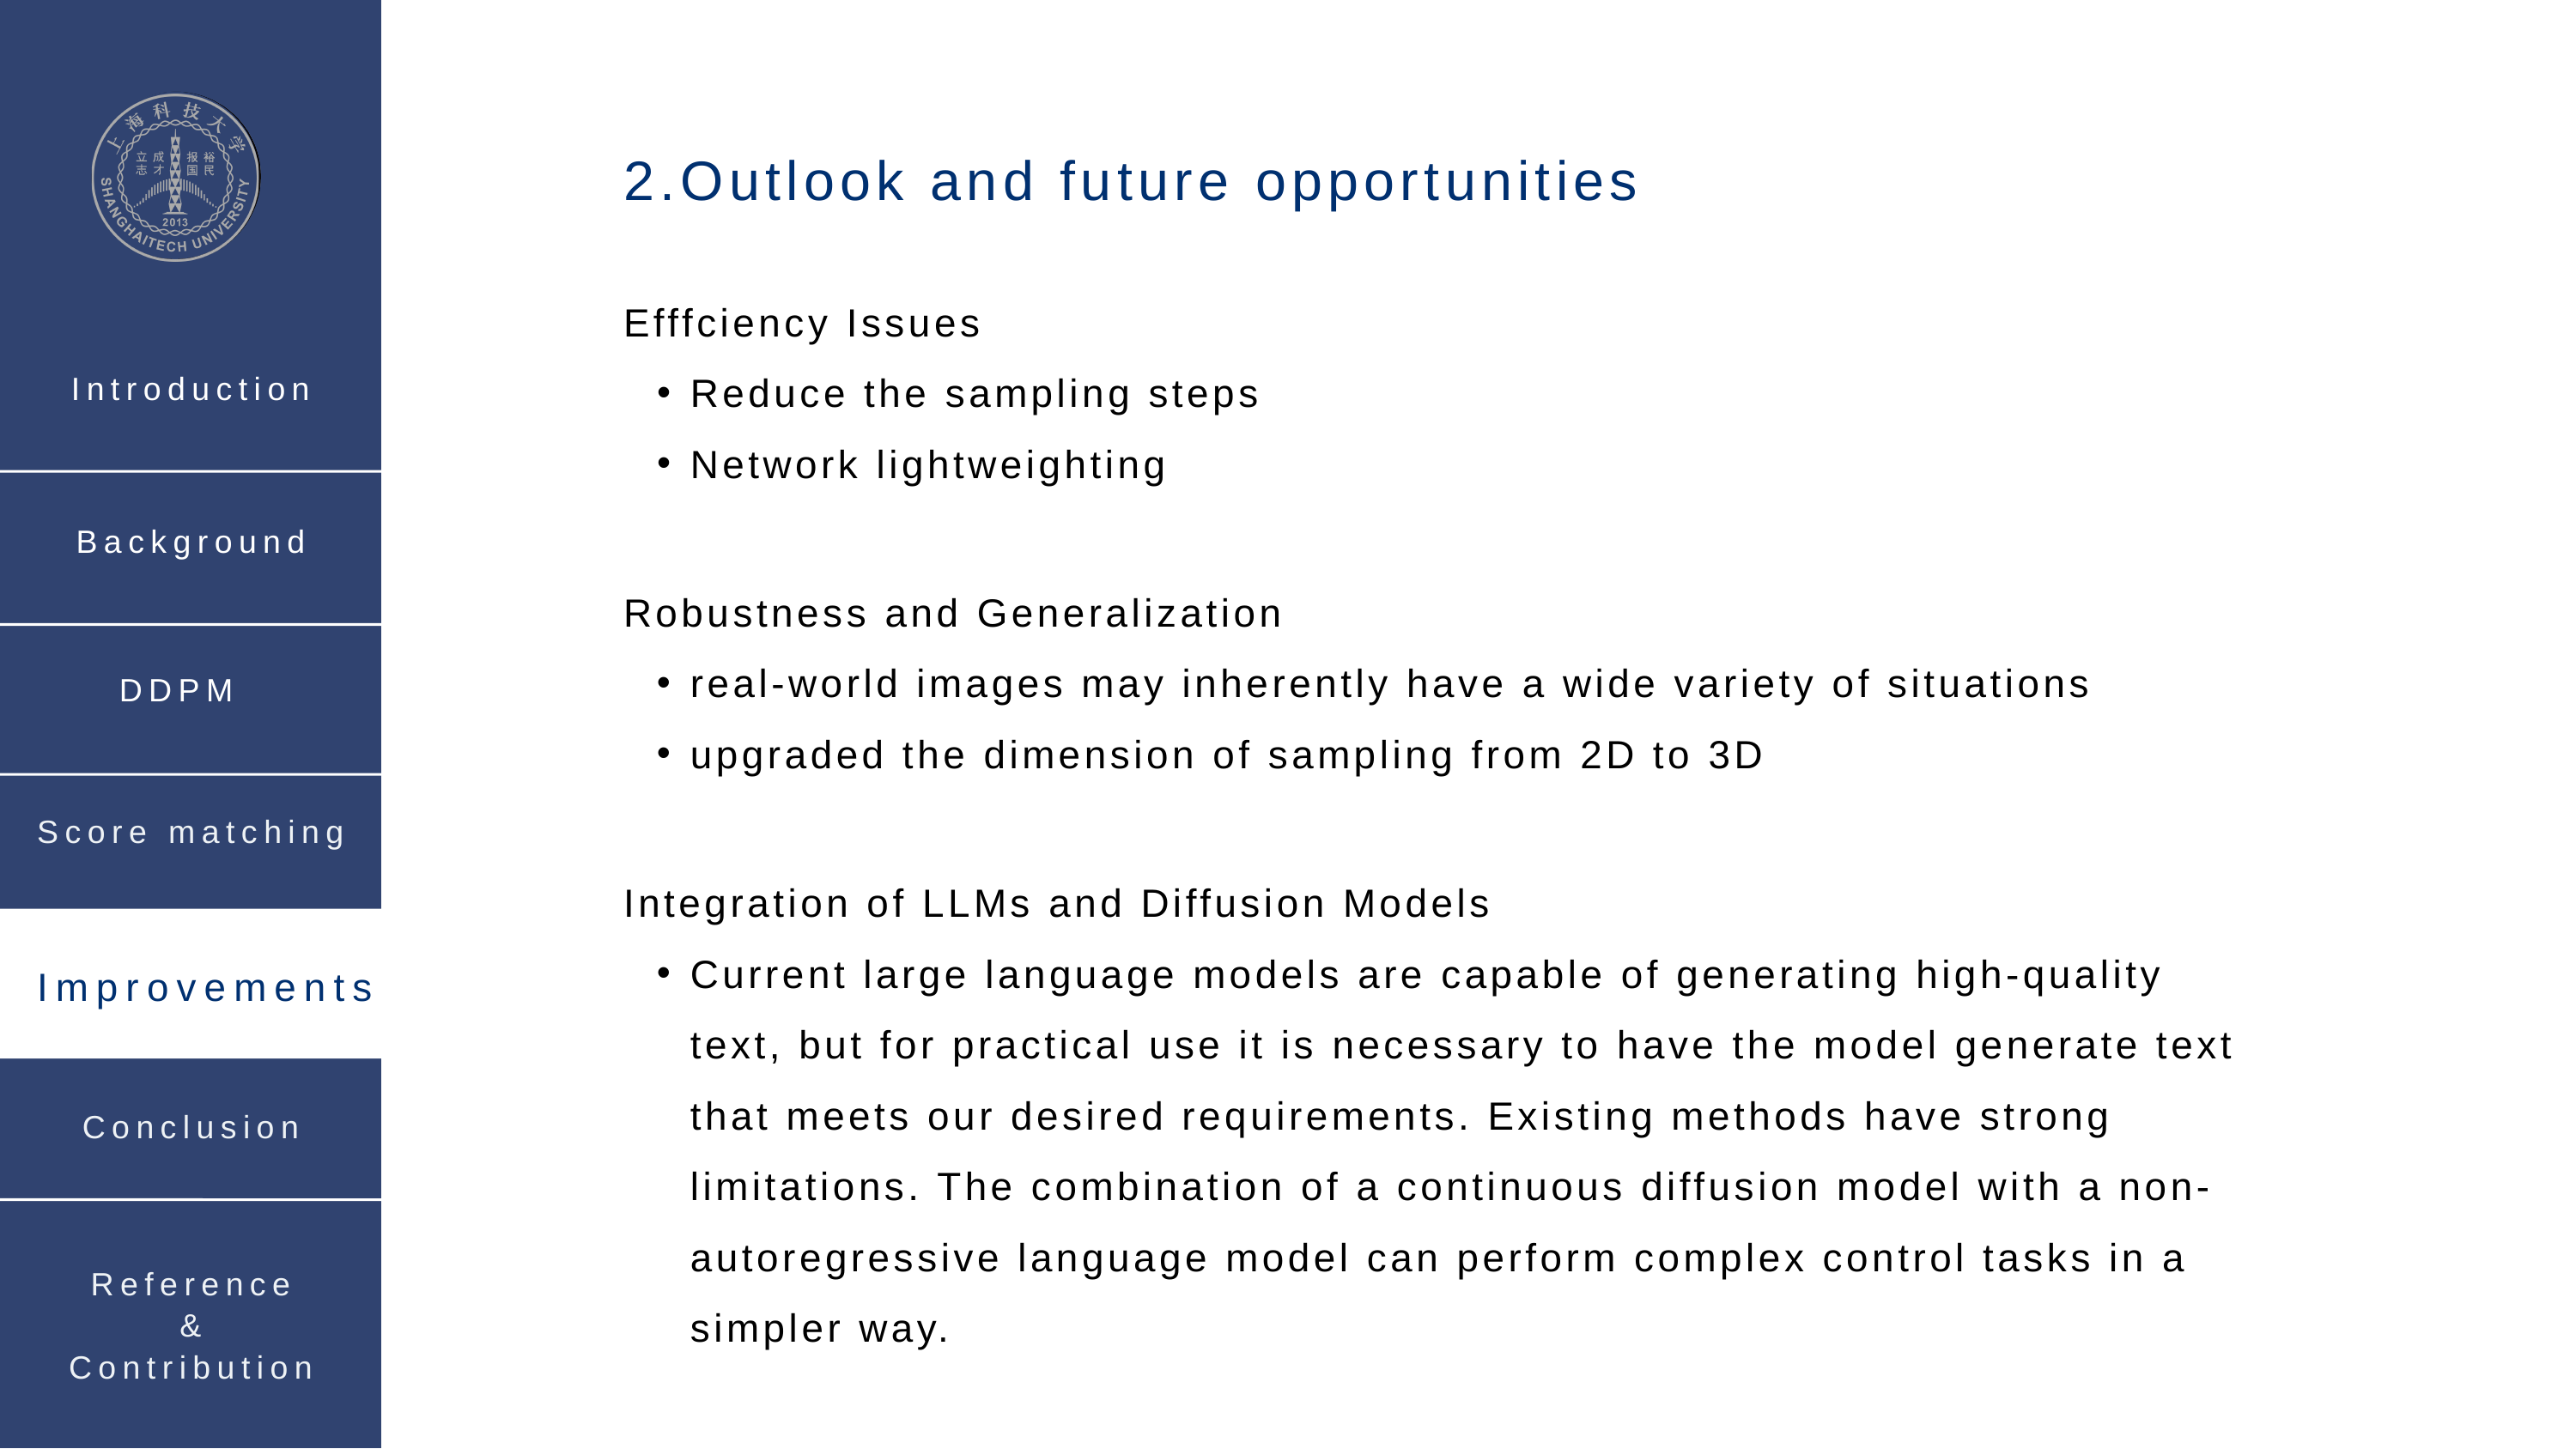

2.Outlook and future opportunities
Efffciency Issues
Reduce the sampling steps
Network lightweighting
Introduction

Background
Robustness and Generalization
real-world images may inherently have a wide variety of situations
upgraded the dimension of sampling from 2D to 3D

DDPM

Score matching
Integration of LLMs and Diffusion Models
Current large language models are capable of generating high-quality text, but for practical use it is necessary to have the model generate text that meets our desired requirements. Existing methods have strong limitations. The combination of a continuous diffusion model with a non-autoregressive language model can perform complex control tasks in a simpler way.

Improvements
Conclusion

Reference
&
Contribution